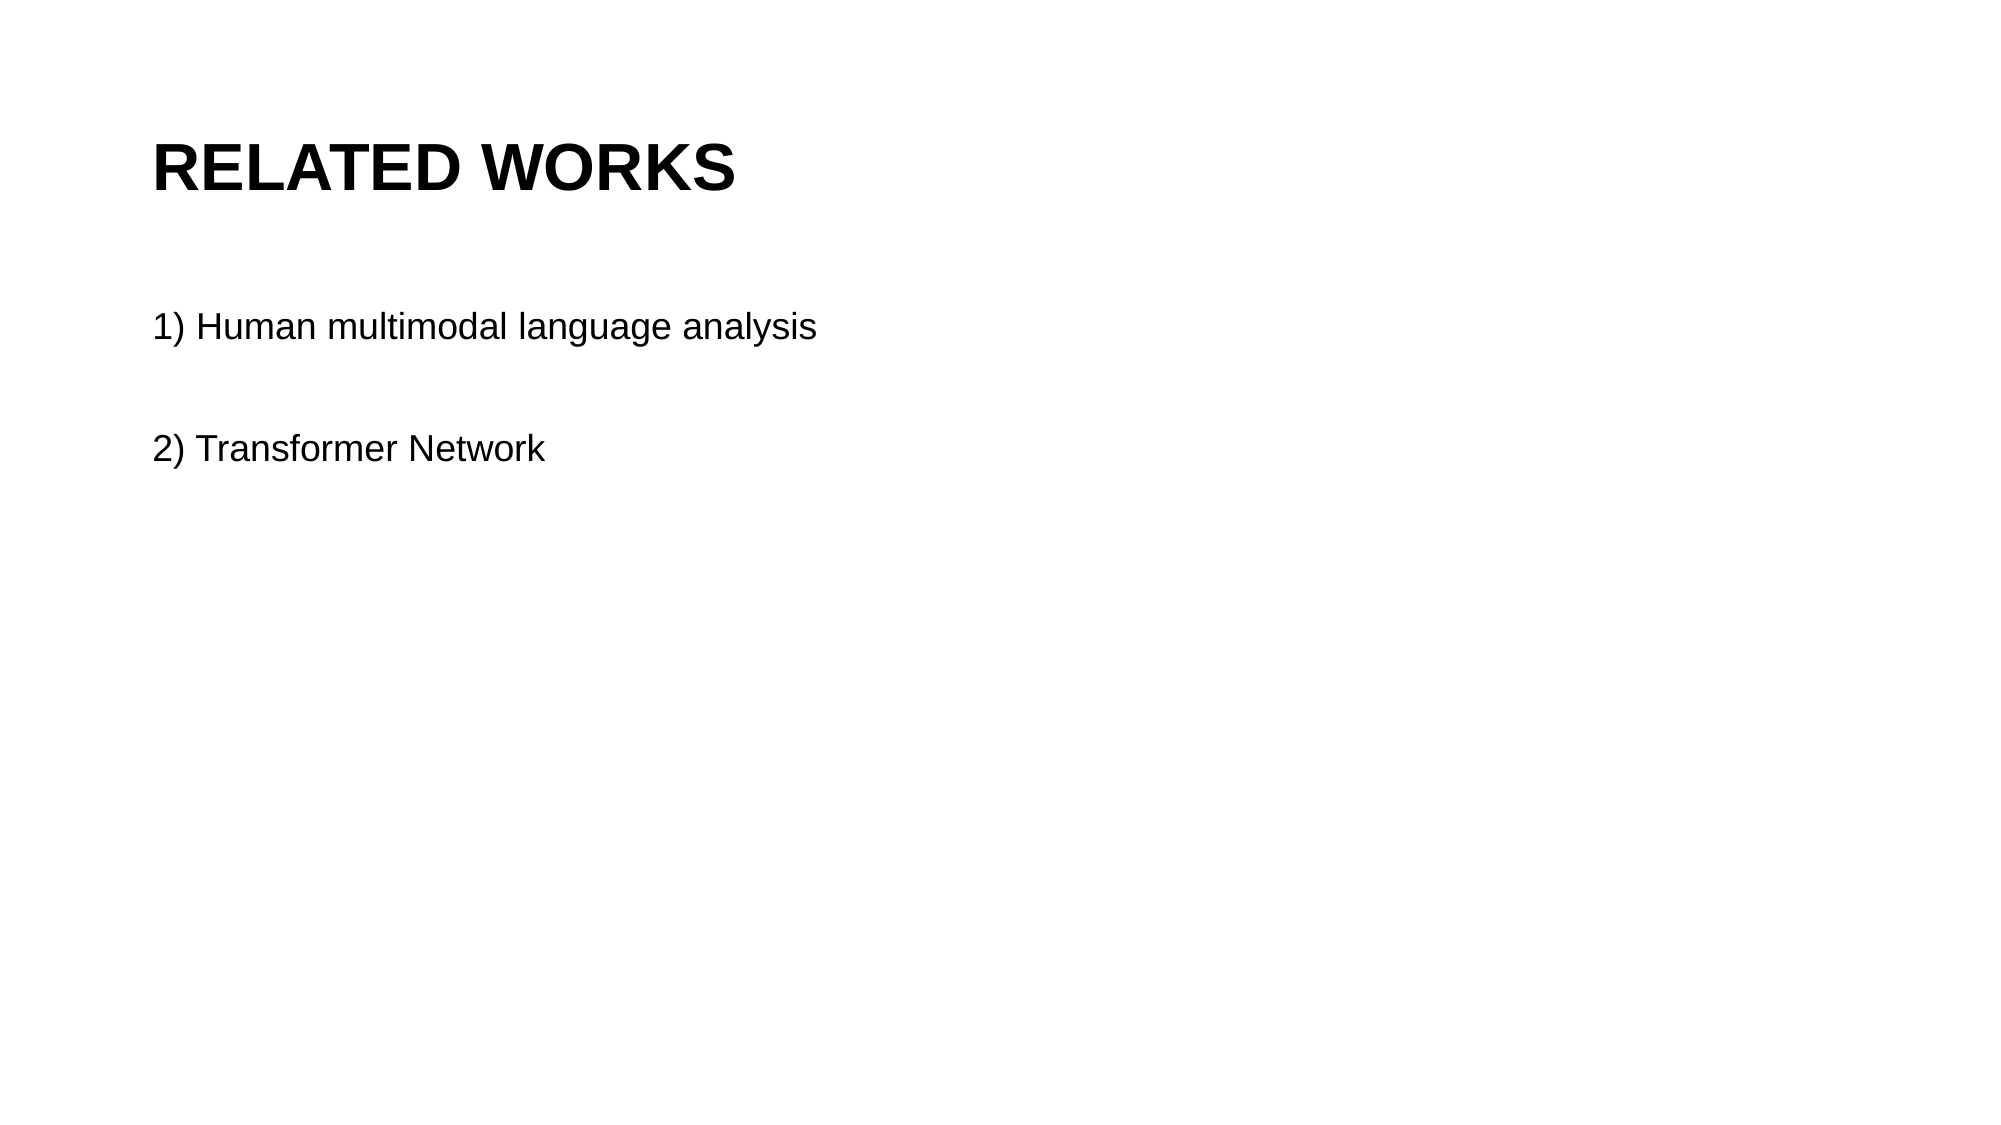

# RELATED WORKS
1) Human multimodal language analysis

2) Transformer Network